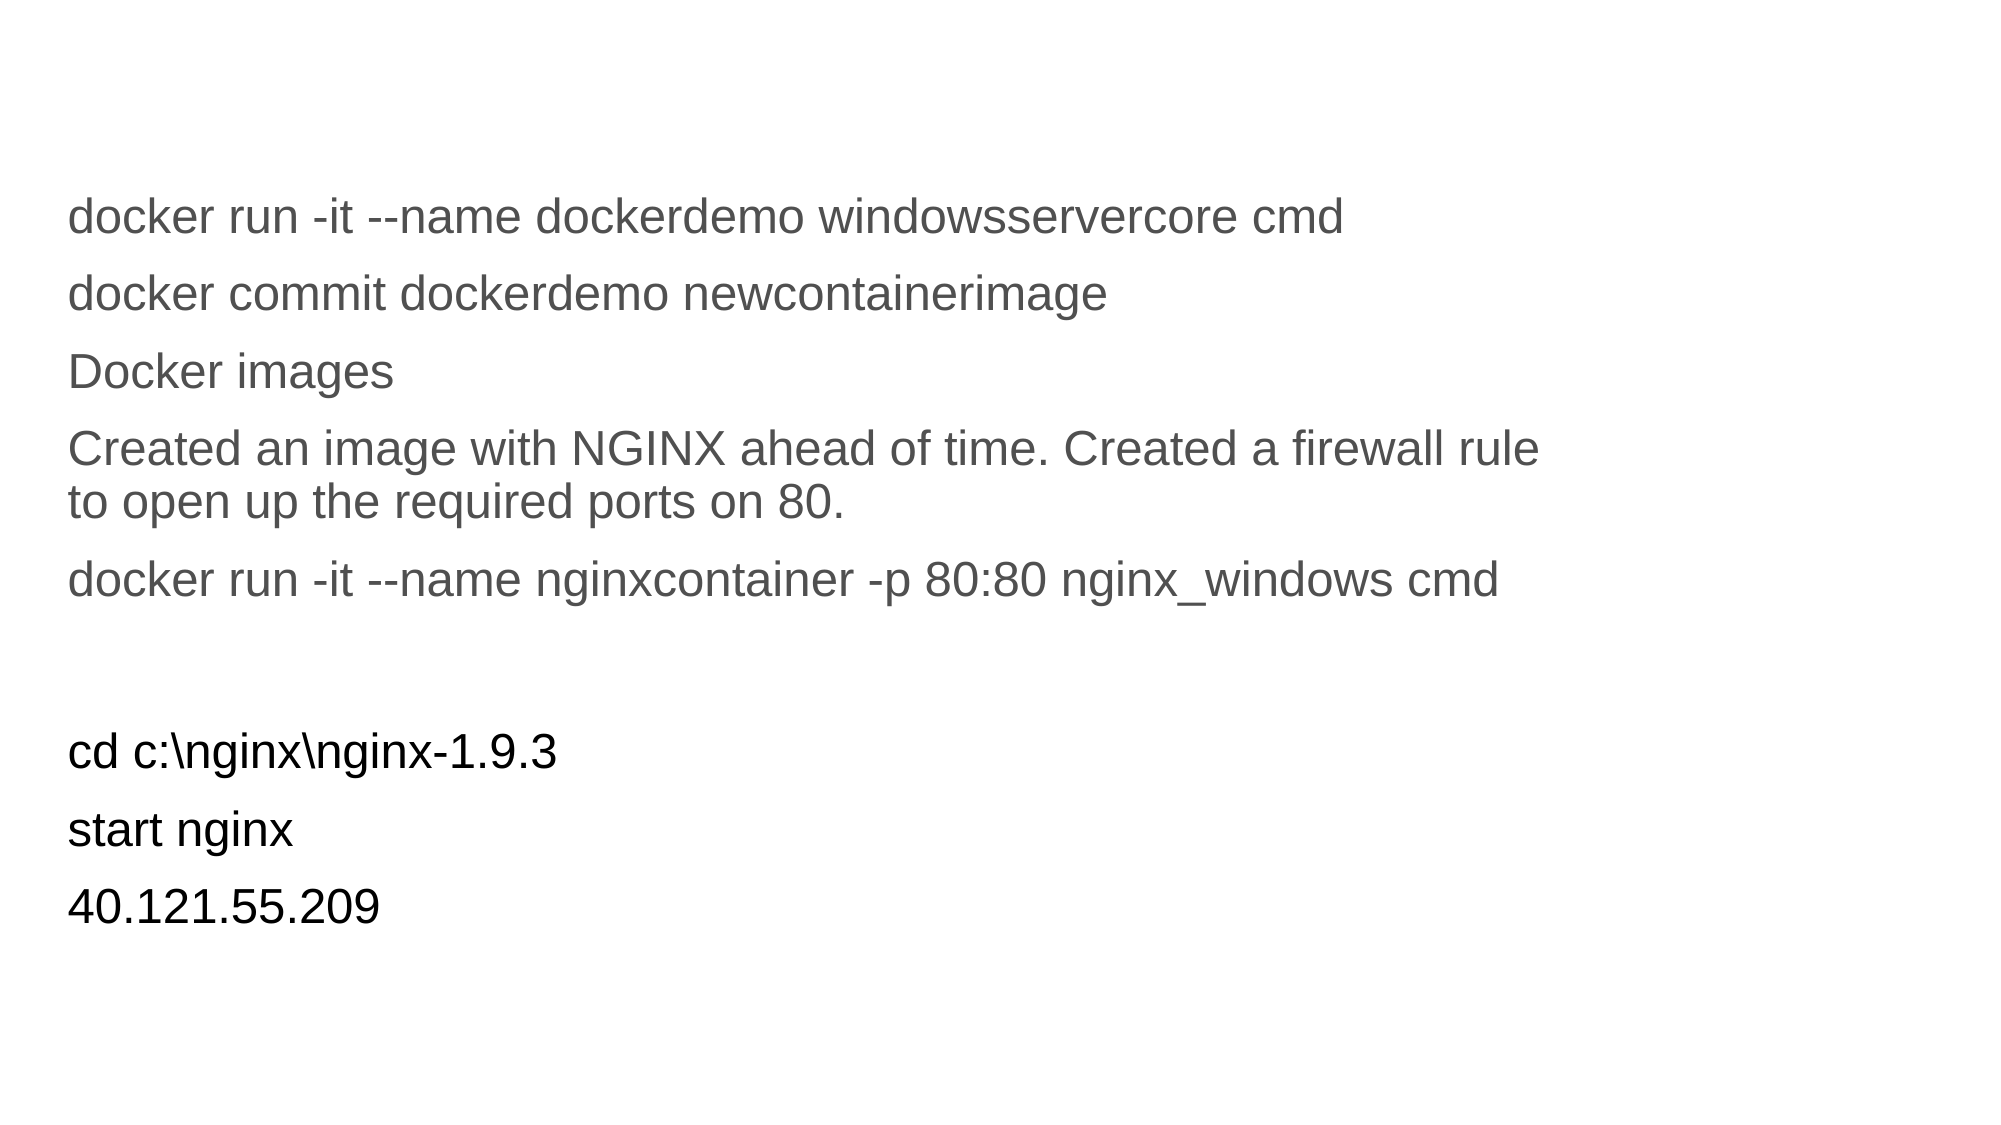

docker run -it --name dockerdemo windowsservercore cmd
docker commit dockerdemo newcontainerimage
Docker images
Created an image with NGINX ahead of time. Created a firewall rule
to open up the required ports on 80.
docker run -it --name nginxcontainer -p 80:80 nginx_windows cmd

cd c:\nginx\nginx-1.9.3
start nginx
40.121.55.209